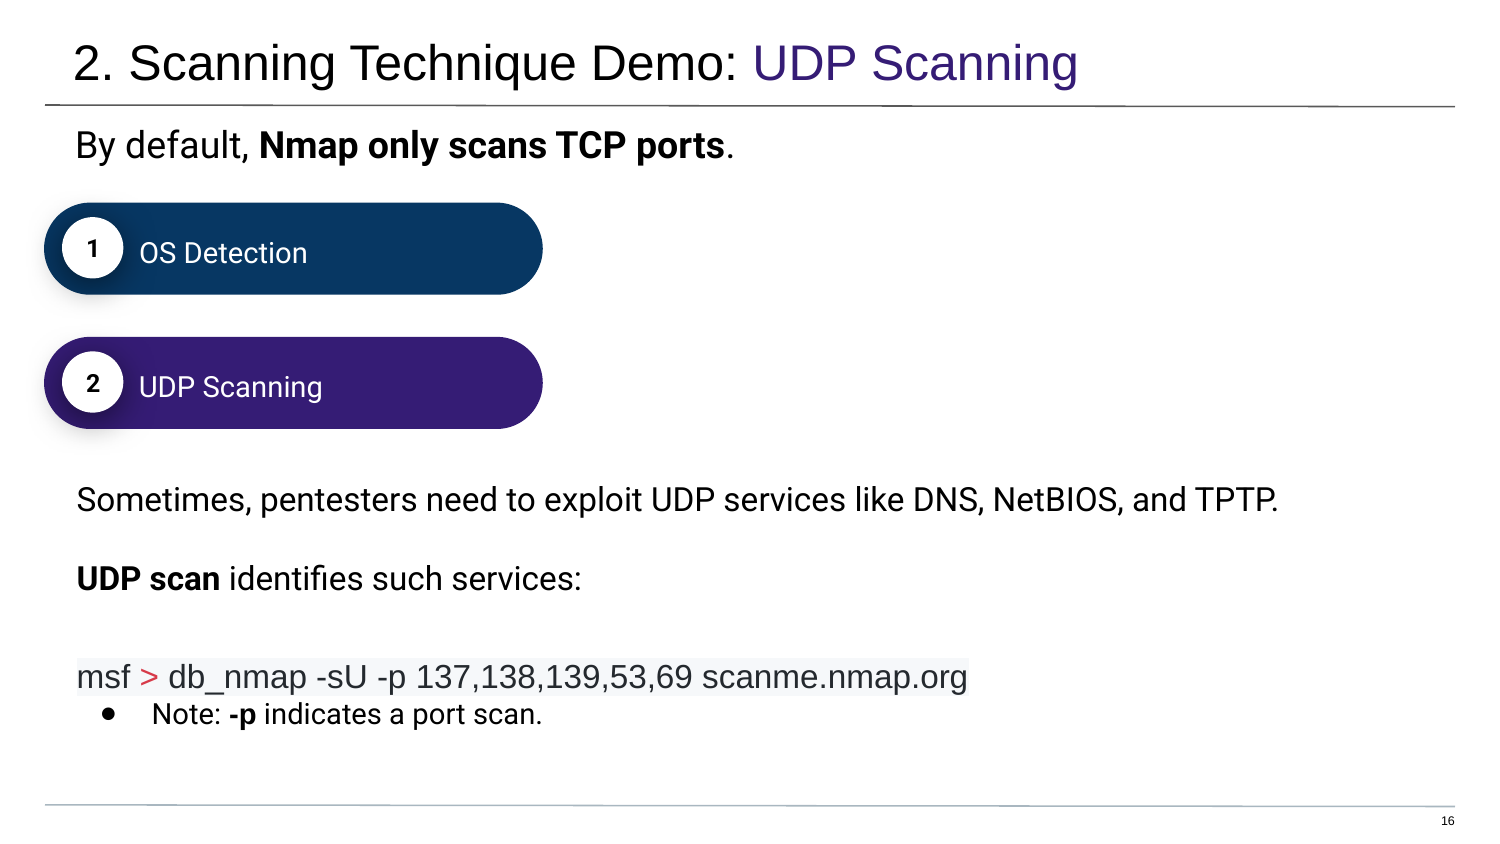

# 2. Scanning Technique Demo: UDP Scanning

OS Detection
1
By default, Nmap only scans TCP ports.

UDP Scanning
2
Sometimes, pentesters need to exploit UDP services like DNS, NetBIOS, and TPTP.

UDP scan identifies such services:

msf > db_nmap -sU -p 137,138,139,53,69 scanme.nmap.org
Note: -p indicates a port scan.

16